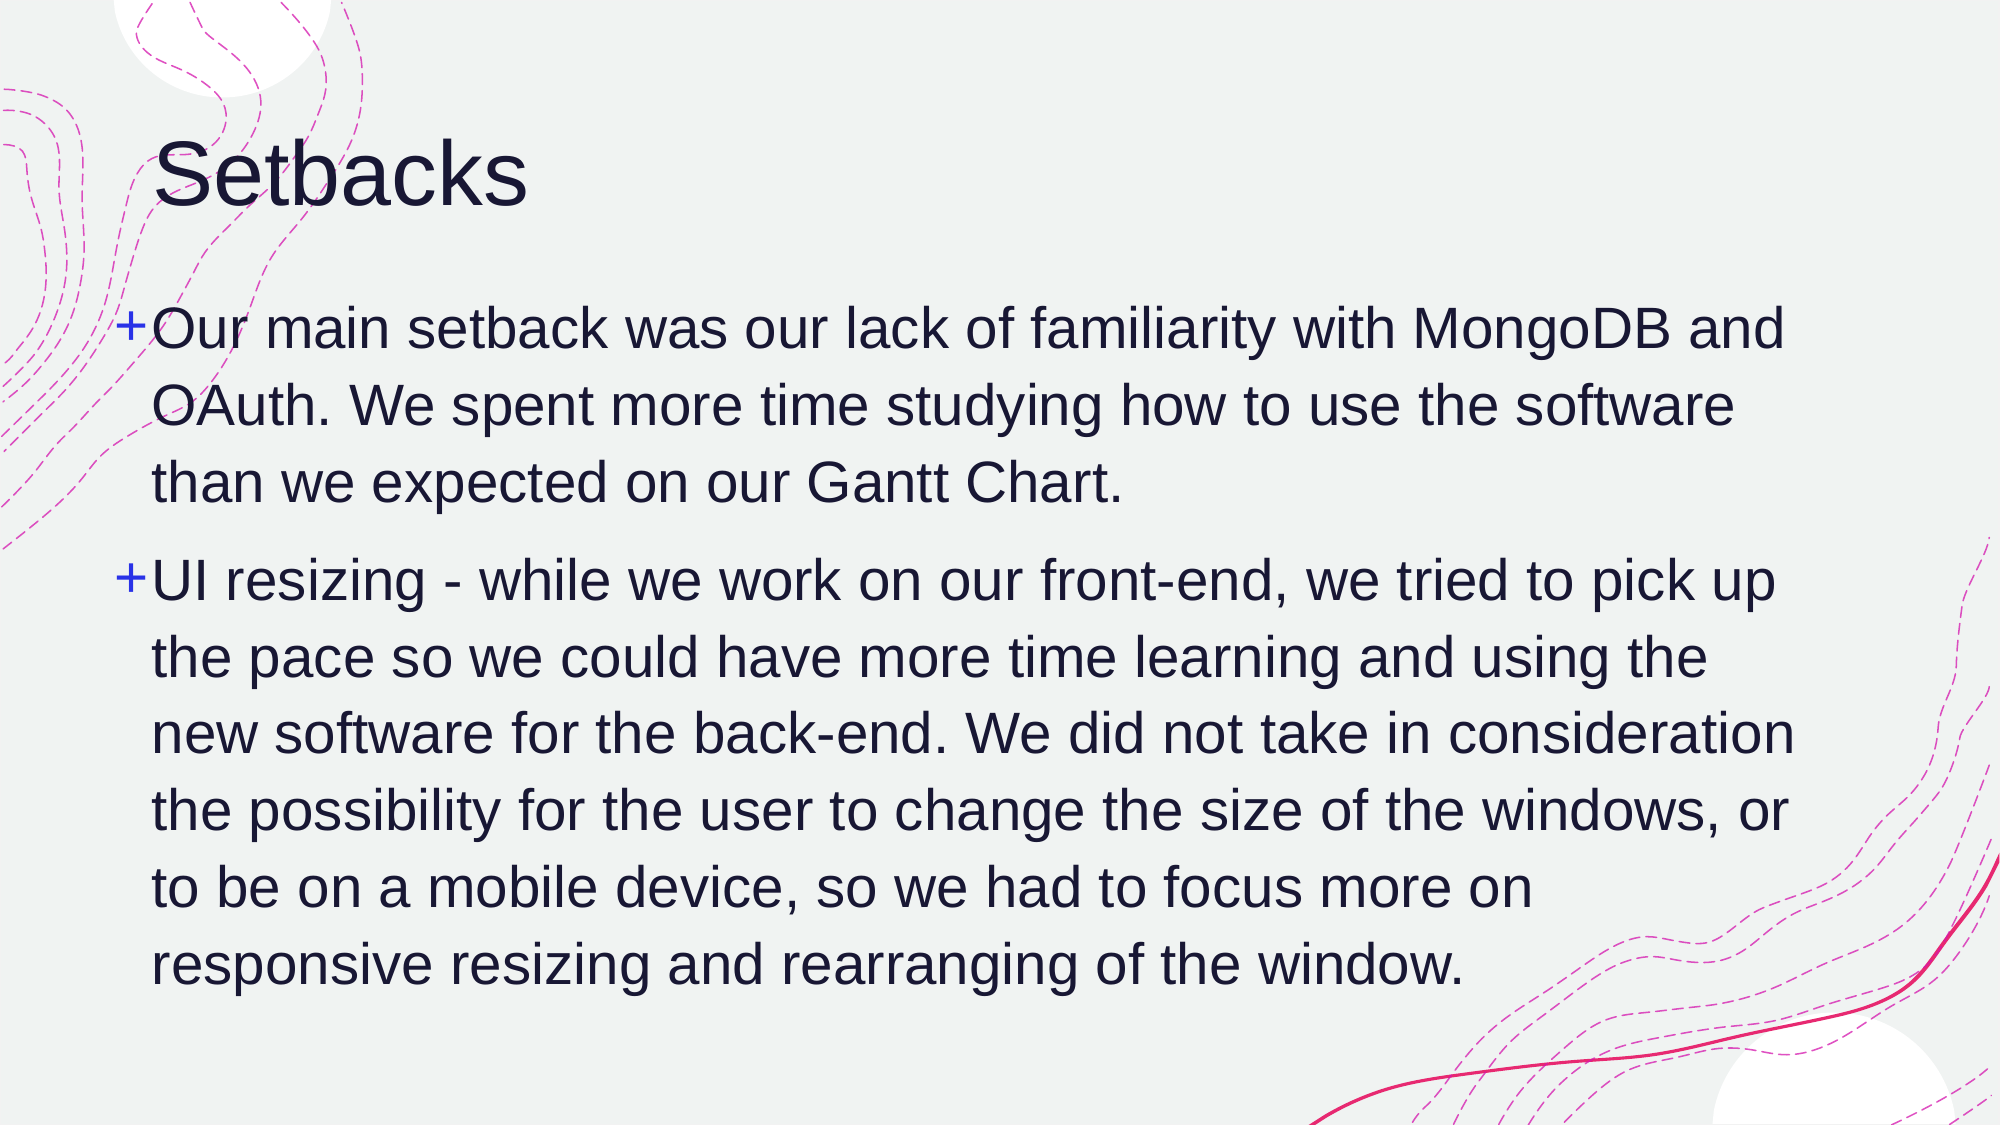

# Setbacks
Our main setback was our lack of familiarity with MongoDB and OAuth. We spent more time studying how to use the software than we expected on our Gantt Chart.
UI resizing - while we work on our front-end, we tried to pick up the pace so we could have more time learning and using the new software for the back-end. We did not take in consideration the possibility for the user to change the size of the windows, or to be on a mobile device, so we had to focus more on responsive resizing and rearranging of the window.